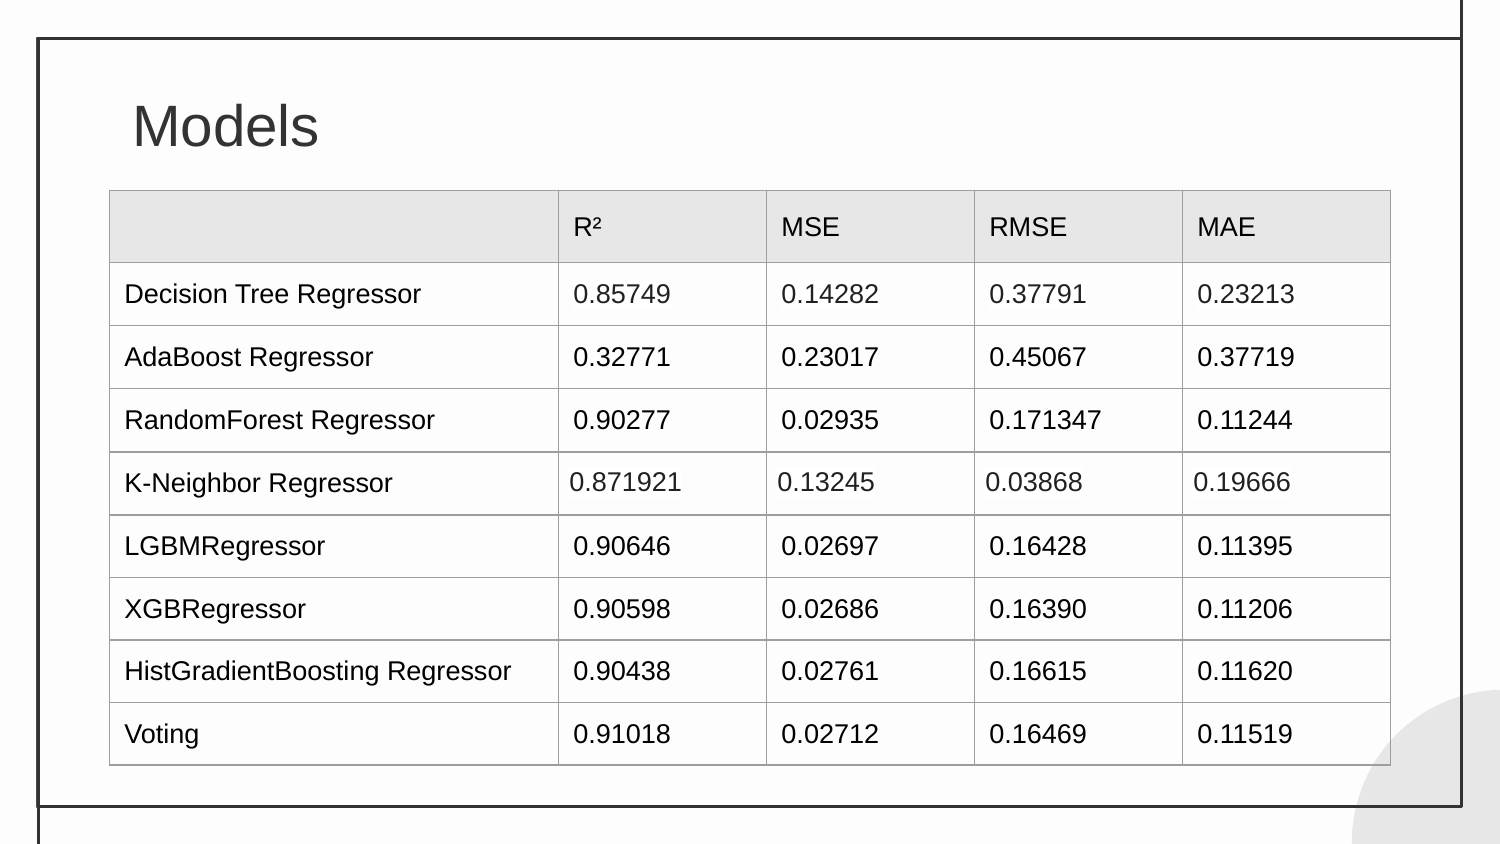

# Models
|  | R² | MSE | RMSE | MAE |
| --- | --- | --- | --- | --- |
| Decision Tree Regressor | 0.85749 | 0.14282 | 0.37791 | 0.23213 |
| AdaBoost Regressor | 0.32771 | 0.23017 | 0.45067 | 0.37719 |
| RandomForest Regressor | 0.90277 | 0.02935 | 0.171347 | 0.11244 |
| K-Neighbor Regressor | 0.871921 | 0.13245 | 0.03868 | 0.19666 |
| LGBMRegressor | 0.90646 | 0.02697 | 0.16428 | 0.11395 |
| XGBRegressor | 0.90598 | 0.02686 | 0.16390 | 0.11206 |
| HistGradientBoosting Regressor | 0.90438 | 0.02761 | 0.16615 | 0.11620 |
| Voting | 0.91018 | 0.02712 | 0.16469 | 0.11519 |